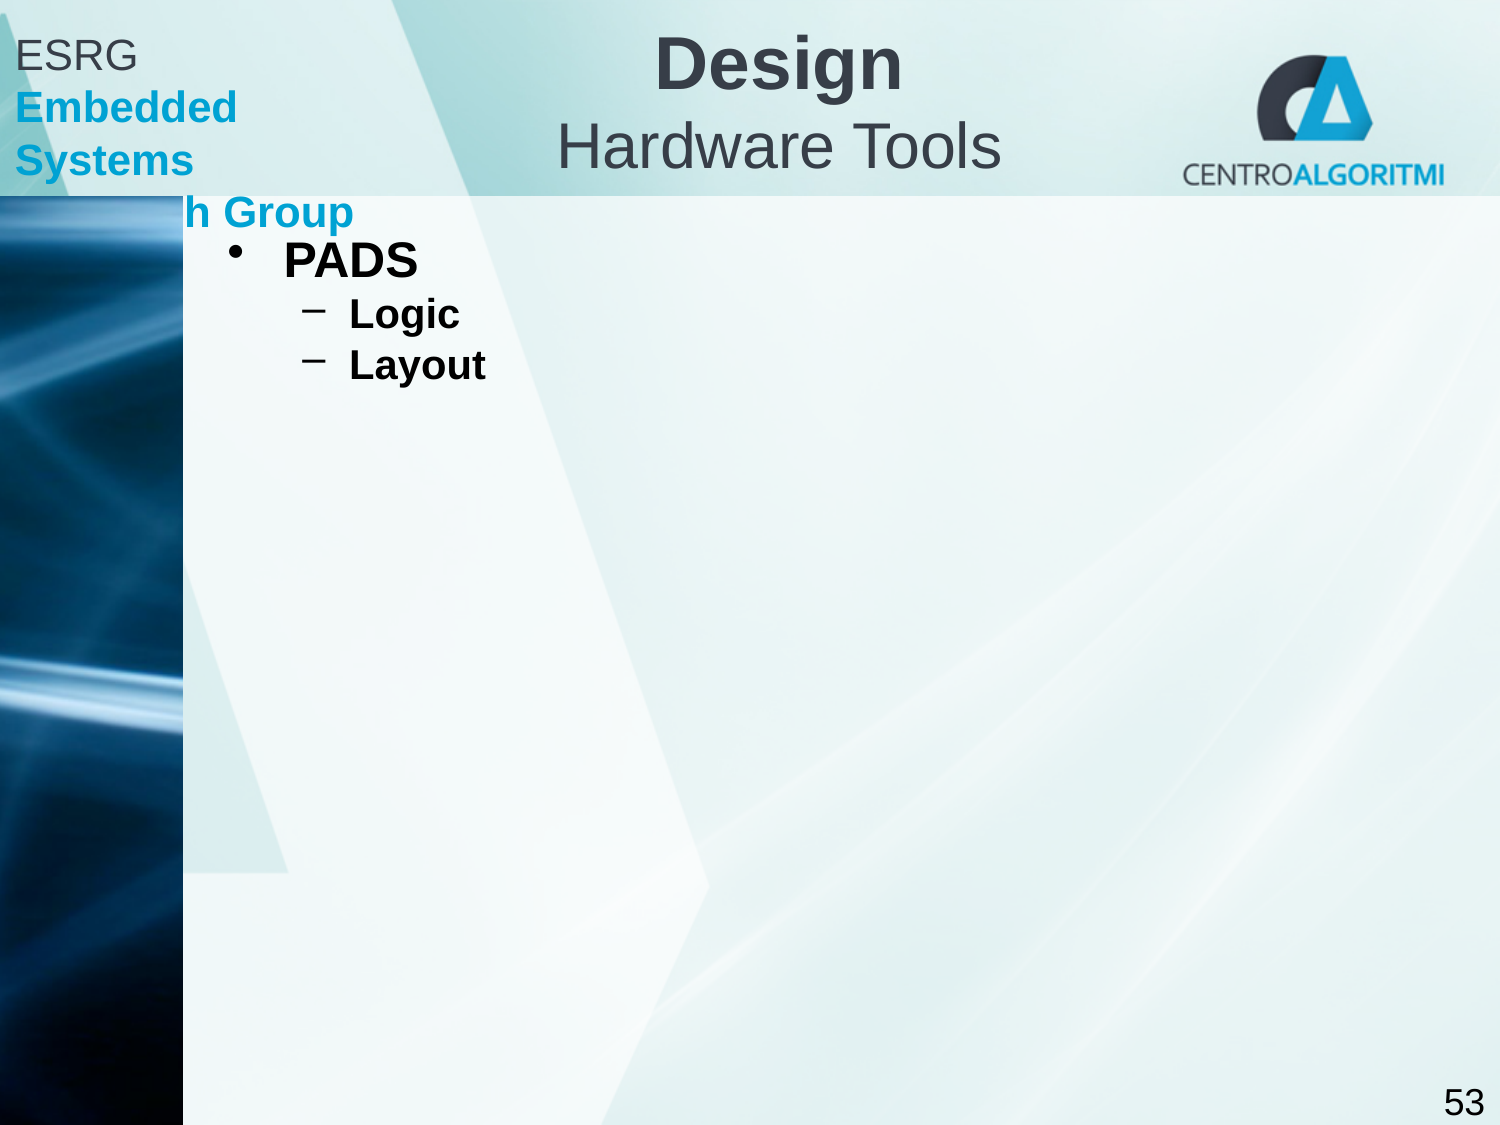

# Design Hardware Tools
PADS
Logic
Layout
53